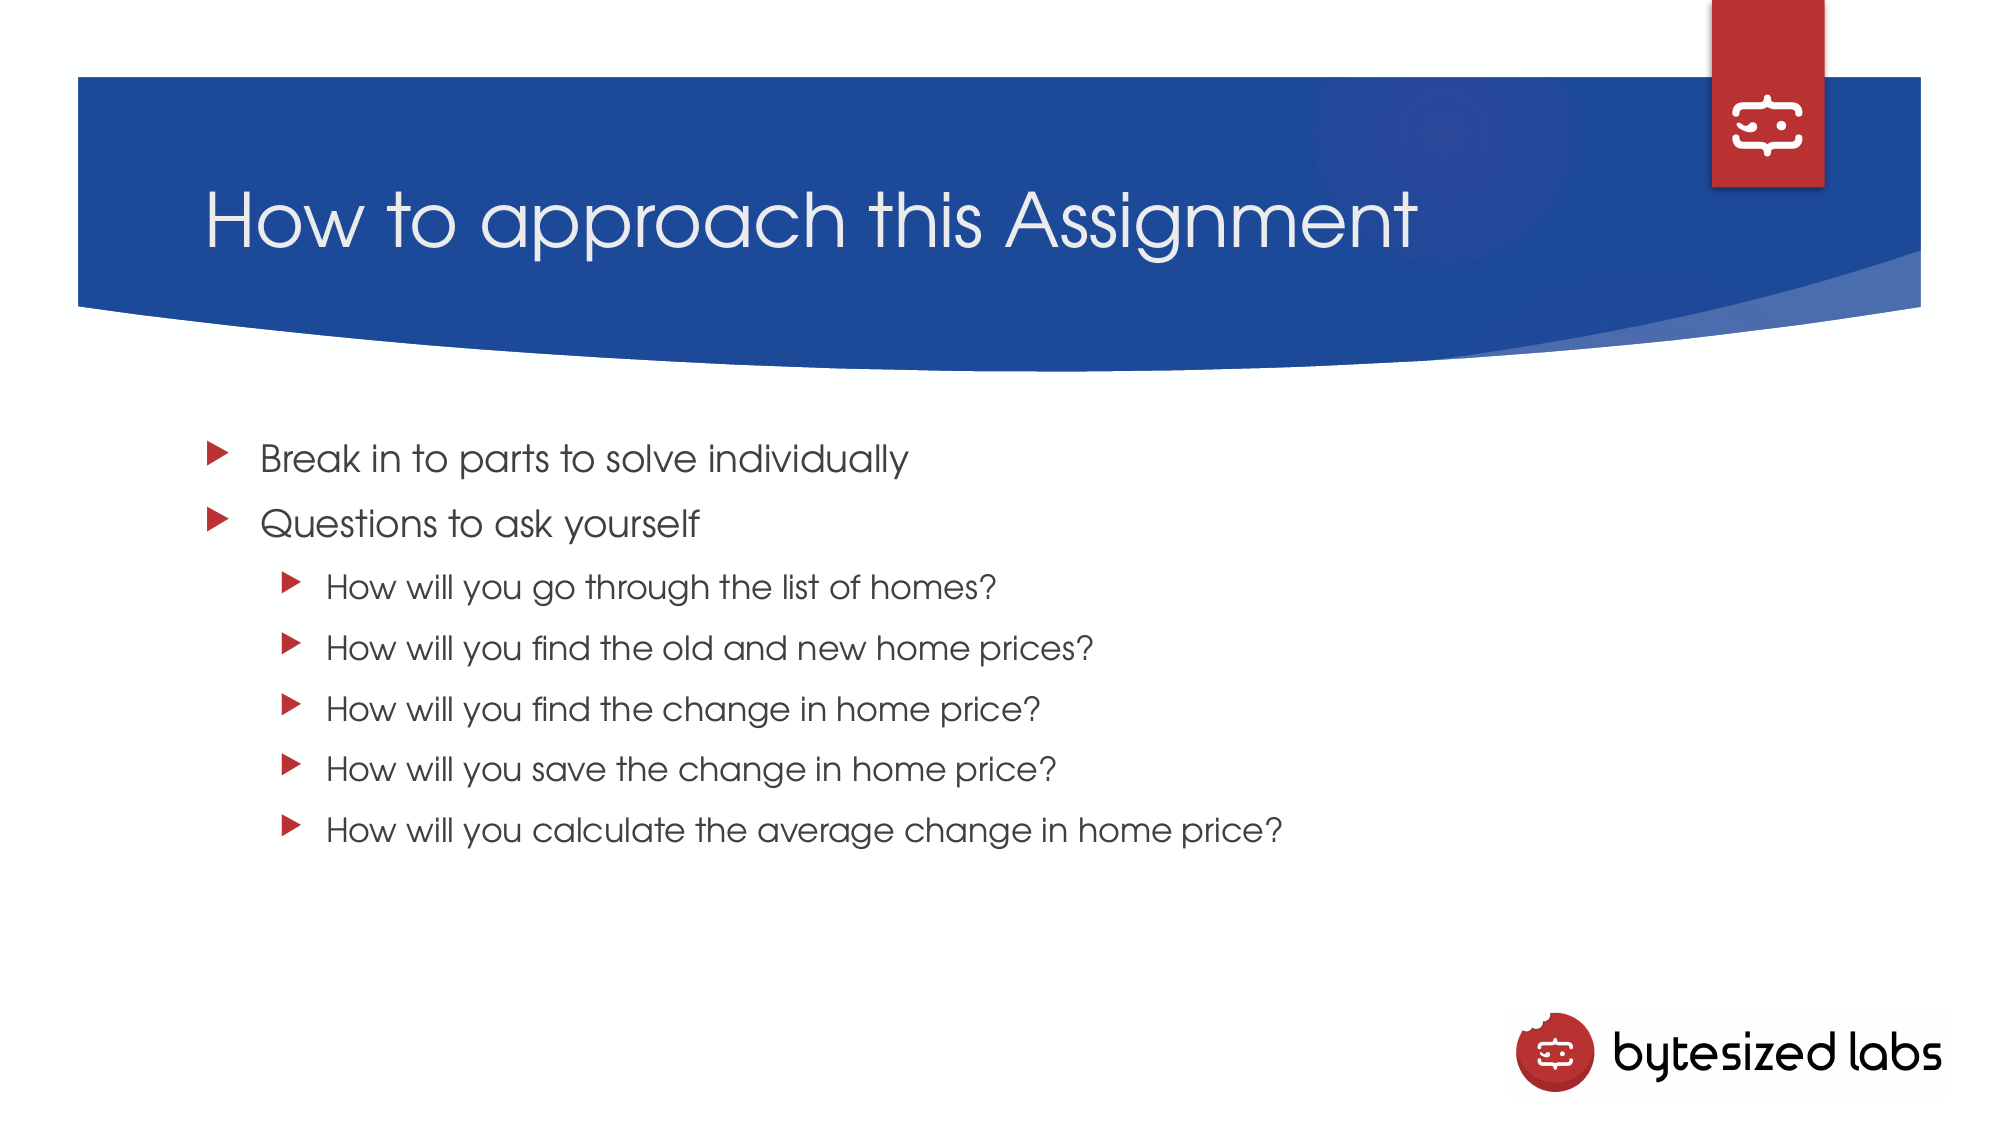

# How to approach this Assignment
Break in to parts to solve individually
Questions to ask yourself
How will you go through the list of homes?
How will you find the old and new home prices?
How will you find the change in home price?
How will you save the change in home price?
How will you calculate the average change in home price?